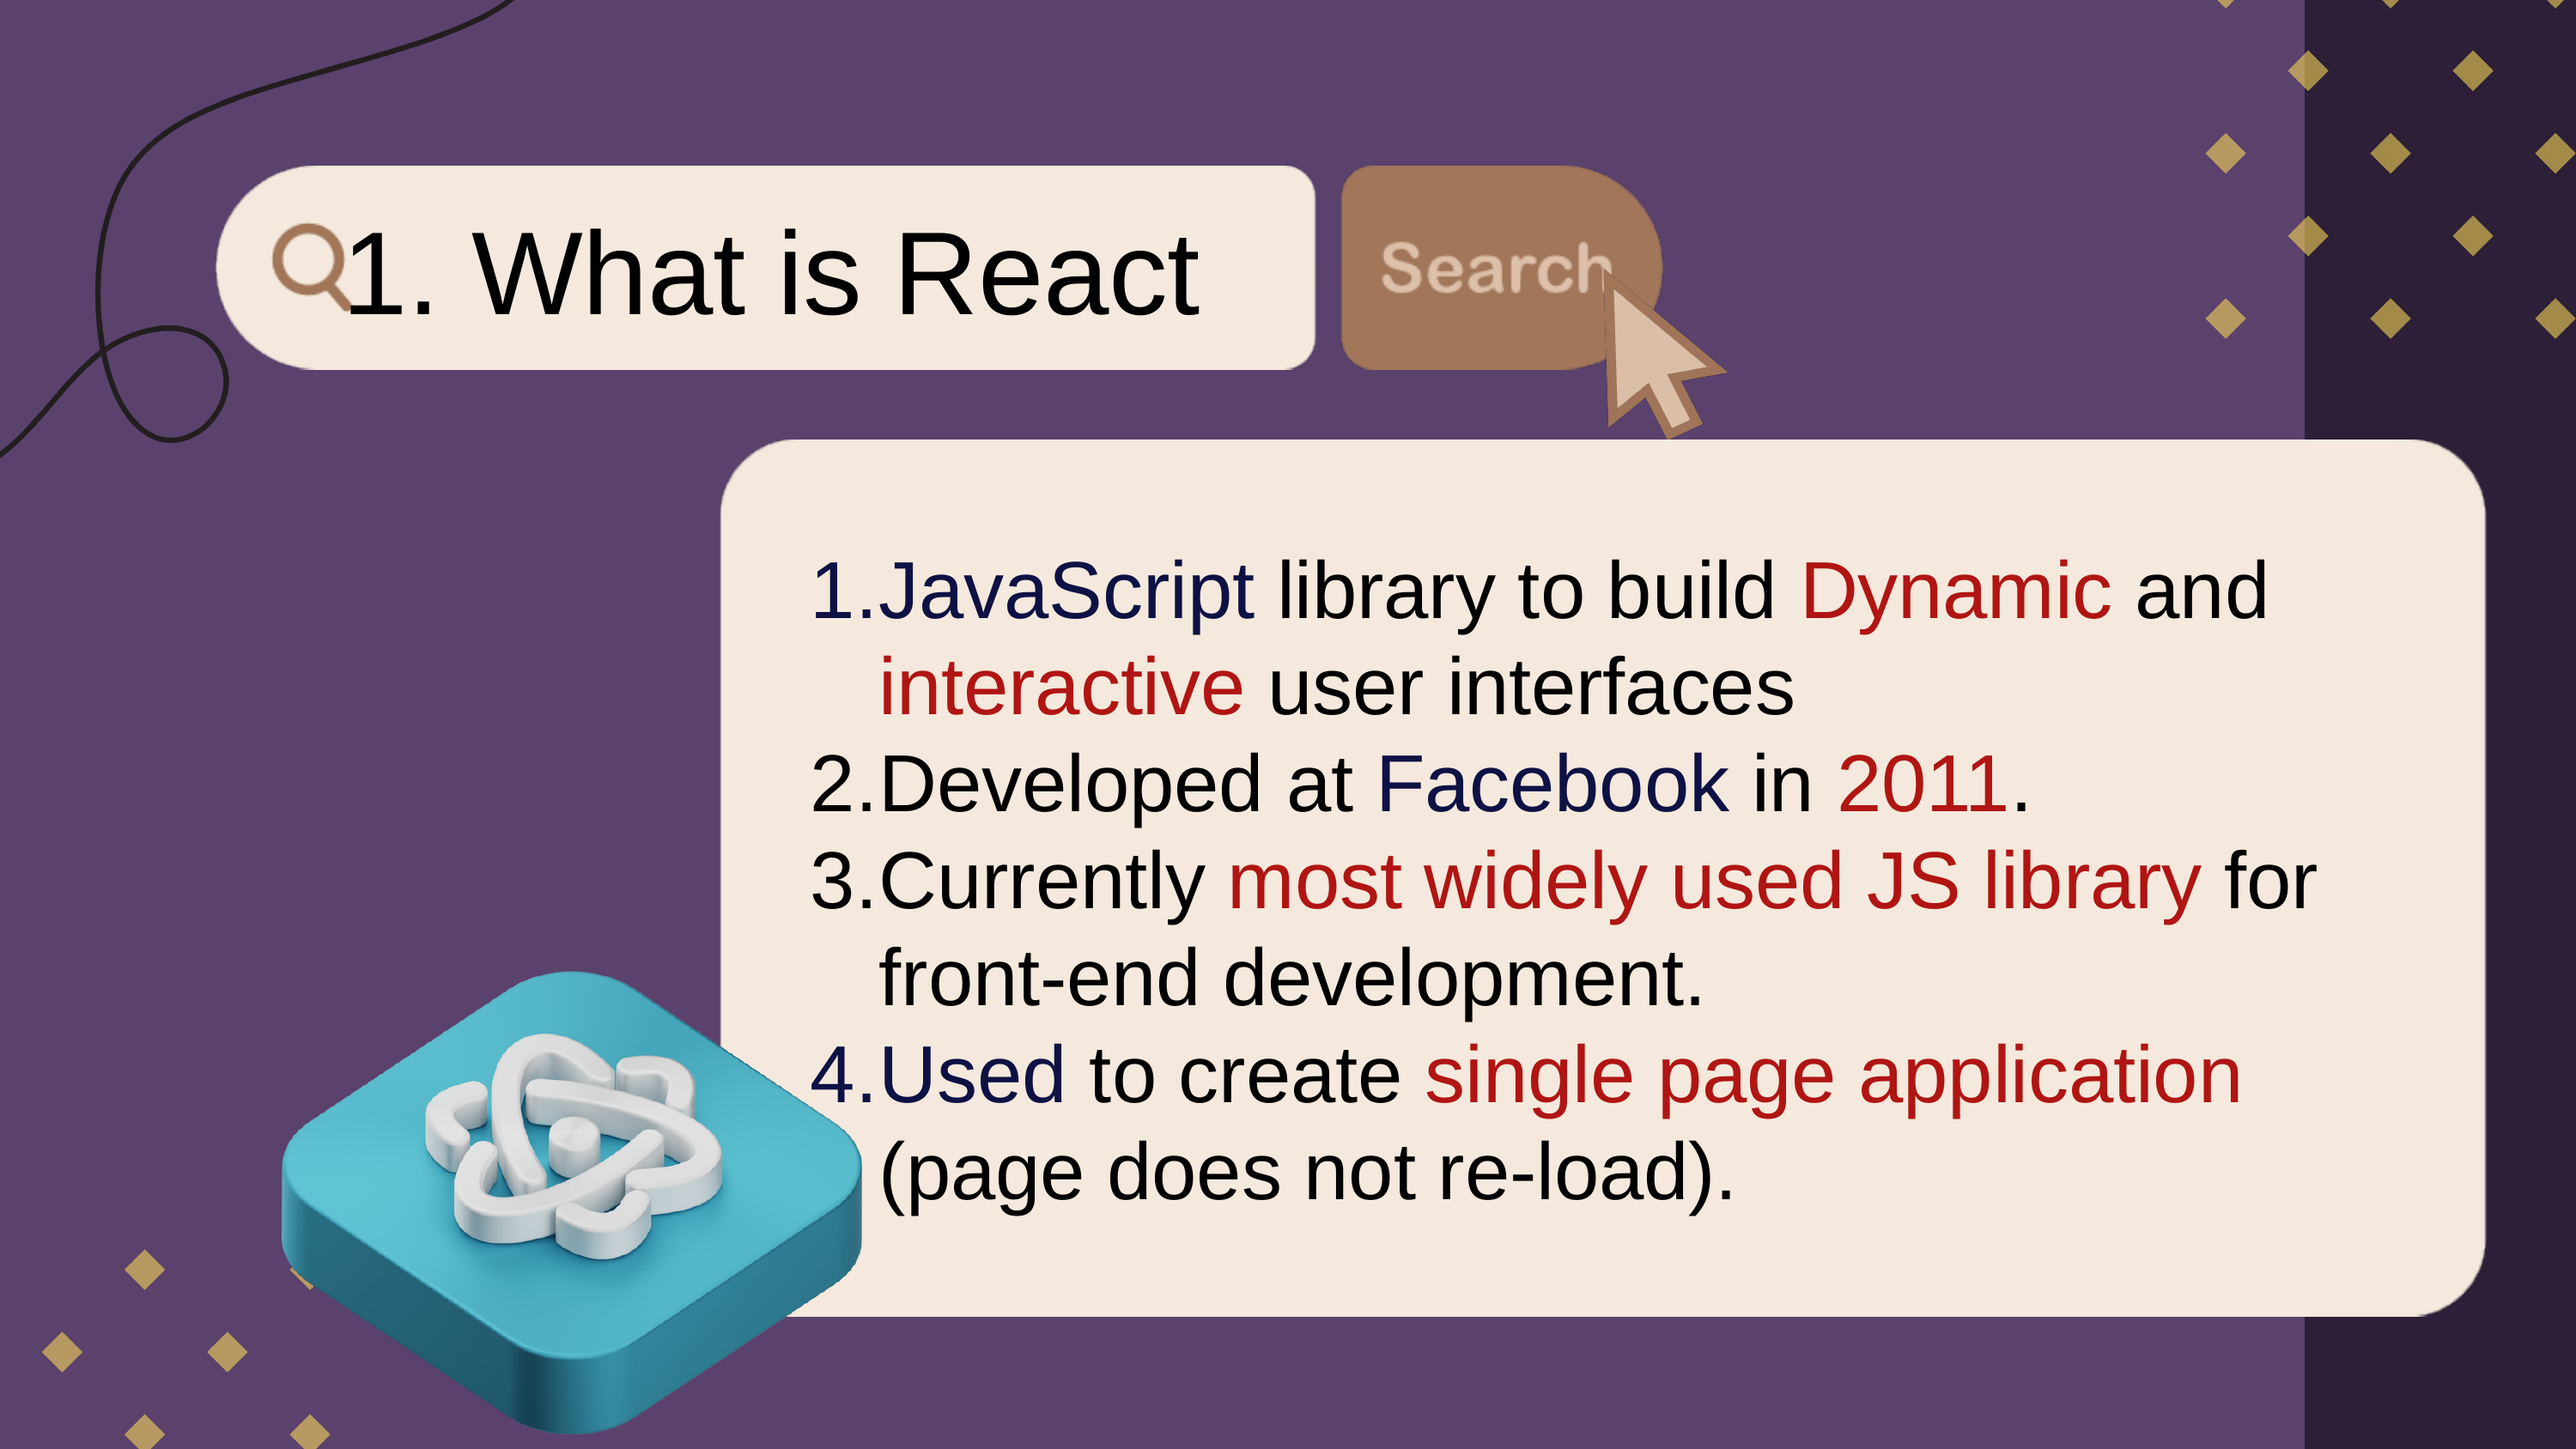

1. What is React

JavaScript library to build Dynamic and interactive user interfaces
Developed at Facebook in 2011.
Currently most widely used JS library for front-end development.
Used to create single page application (page does not re-load).